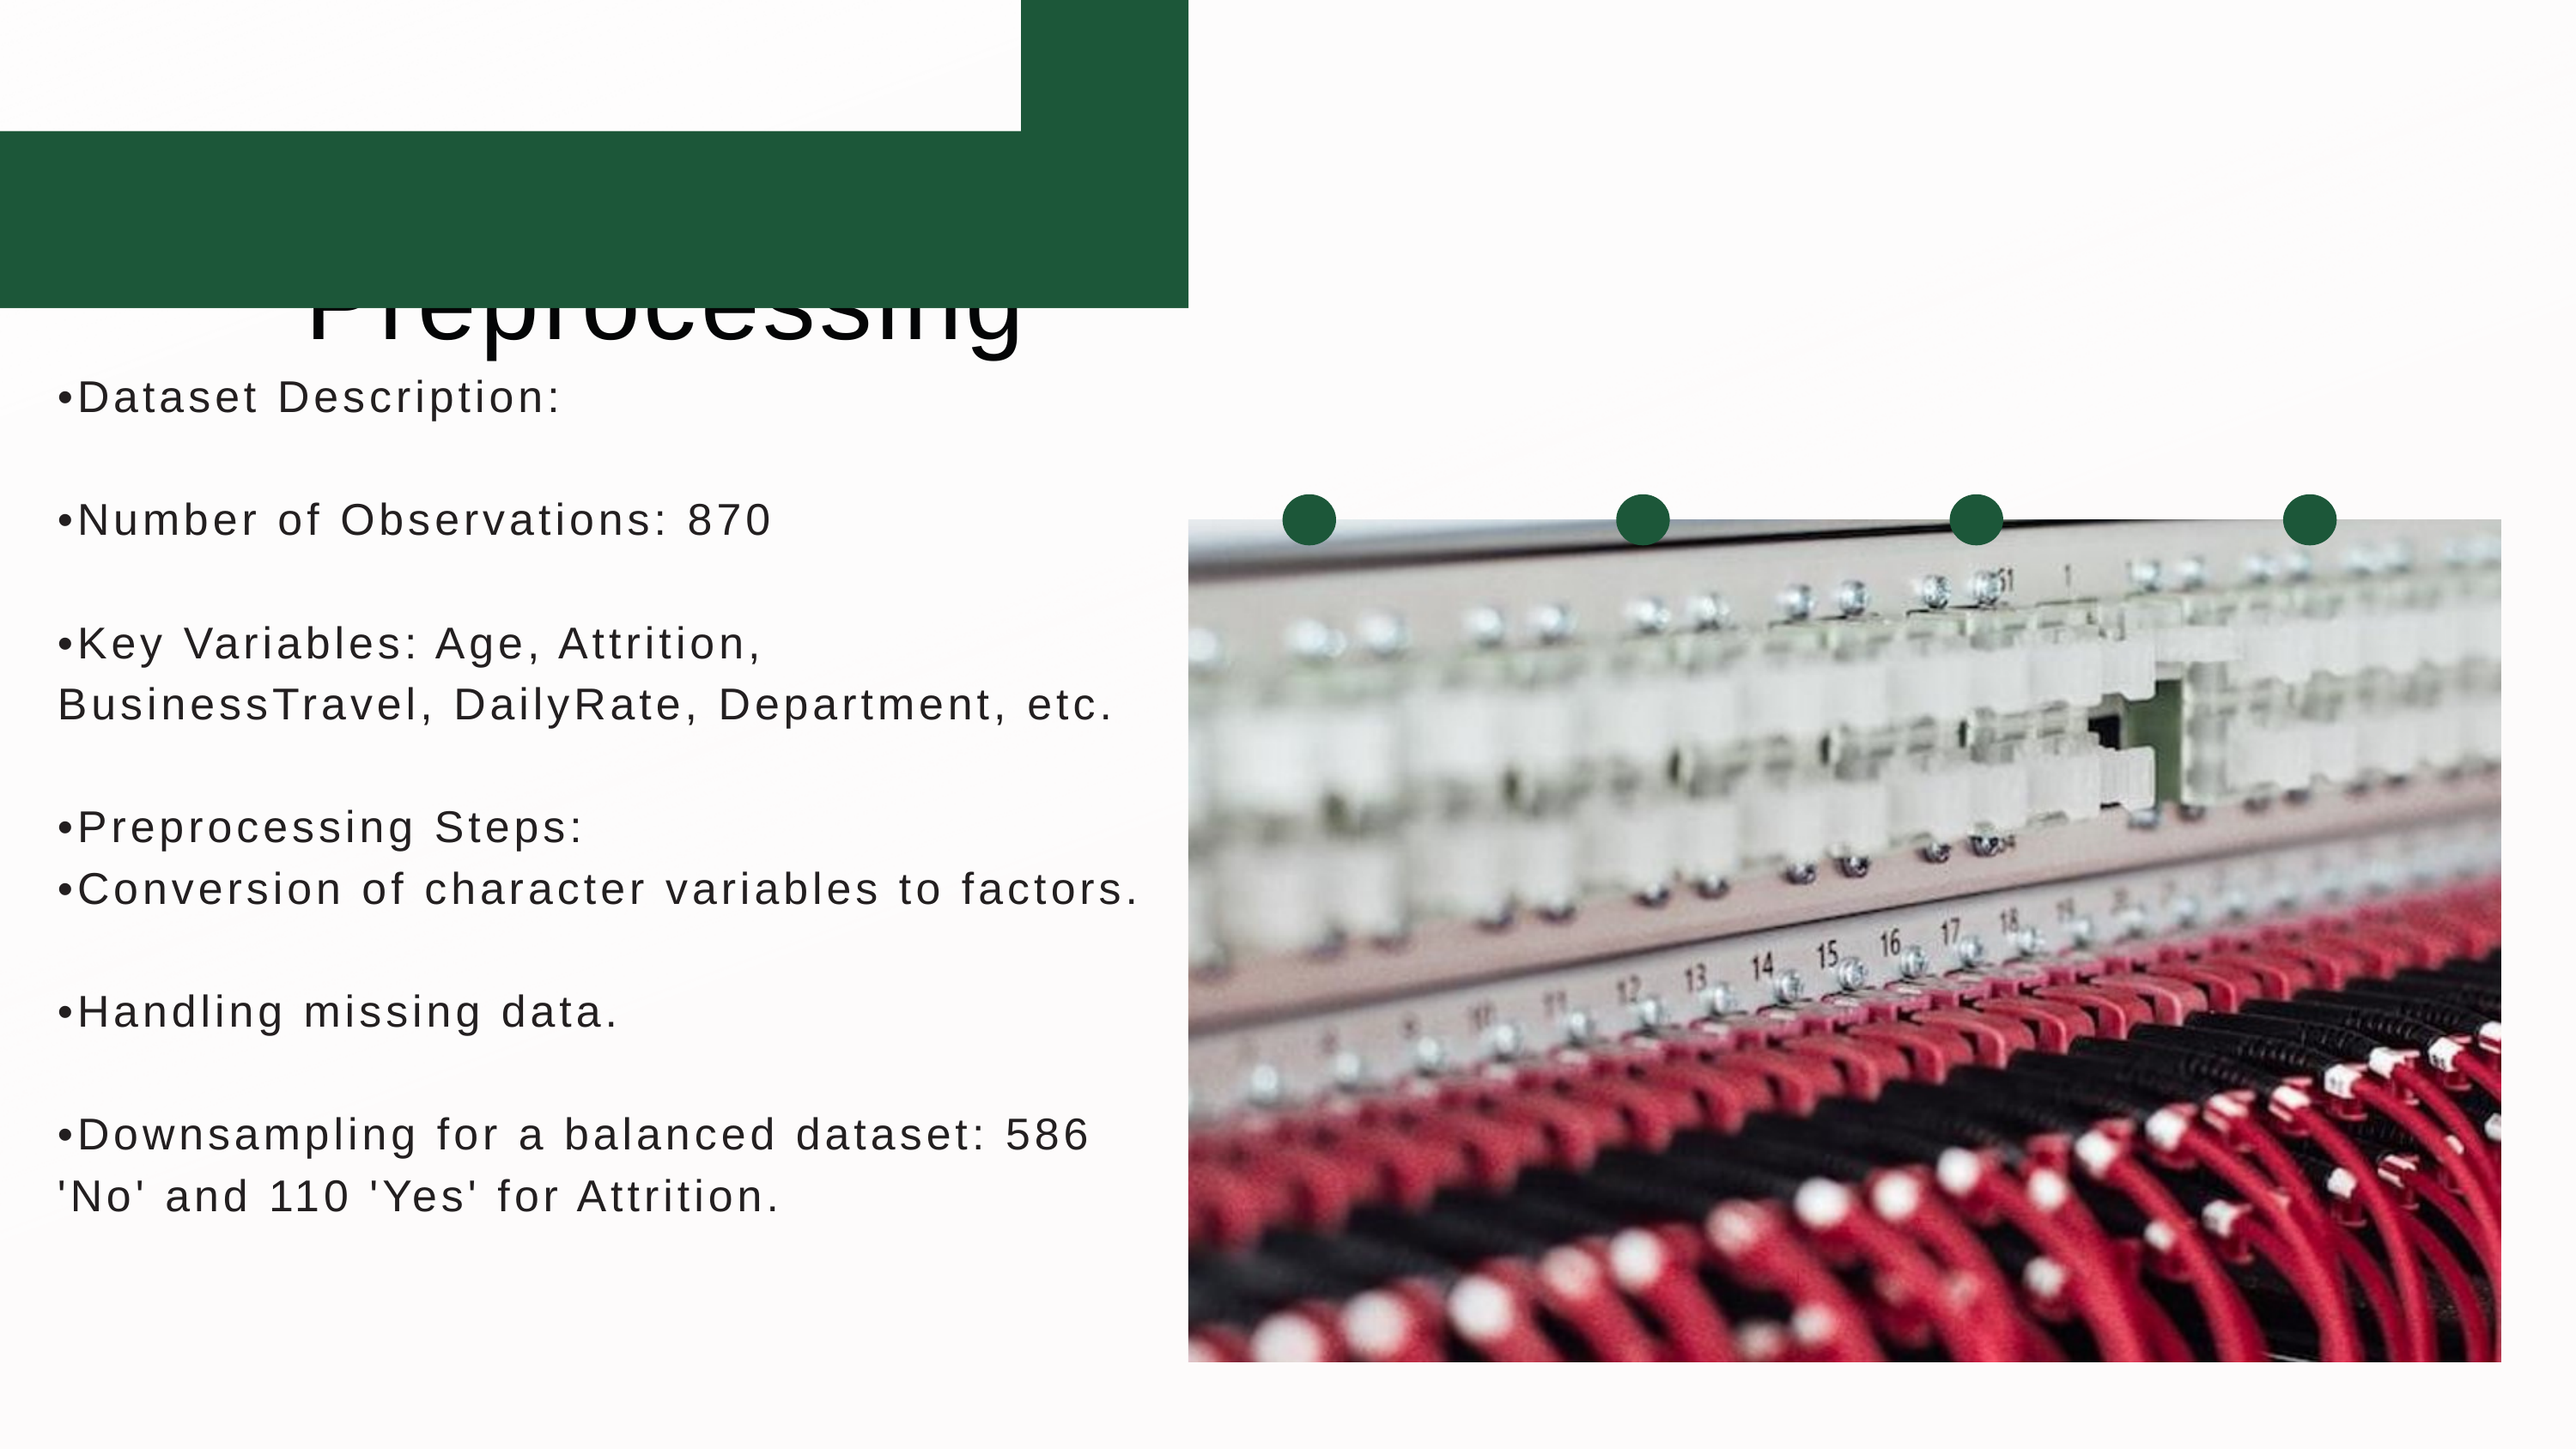

Data Overview and Preprocessing
•Dataset Description:

•Number of Observations: 870

•Key Variables: Age, Attrition, BusinessTravel, DailyRate, Department, etc.

•Preprocessing Steps:
•Conversion of character variables to factors.

•Handling missing data.

•Downsampling for a balanced dataset: 586 'No' and 110 'Yes' for Attrition.